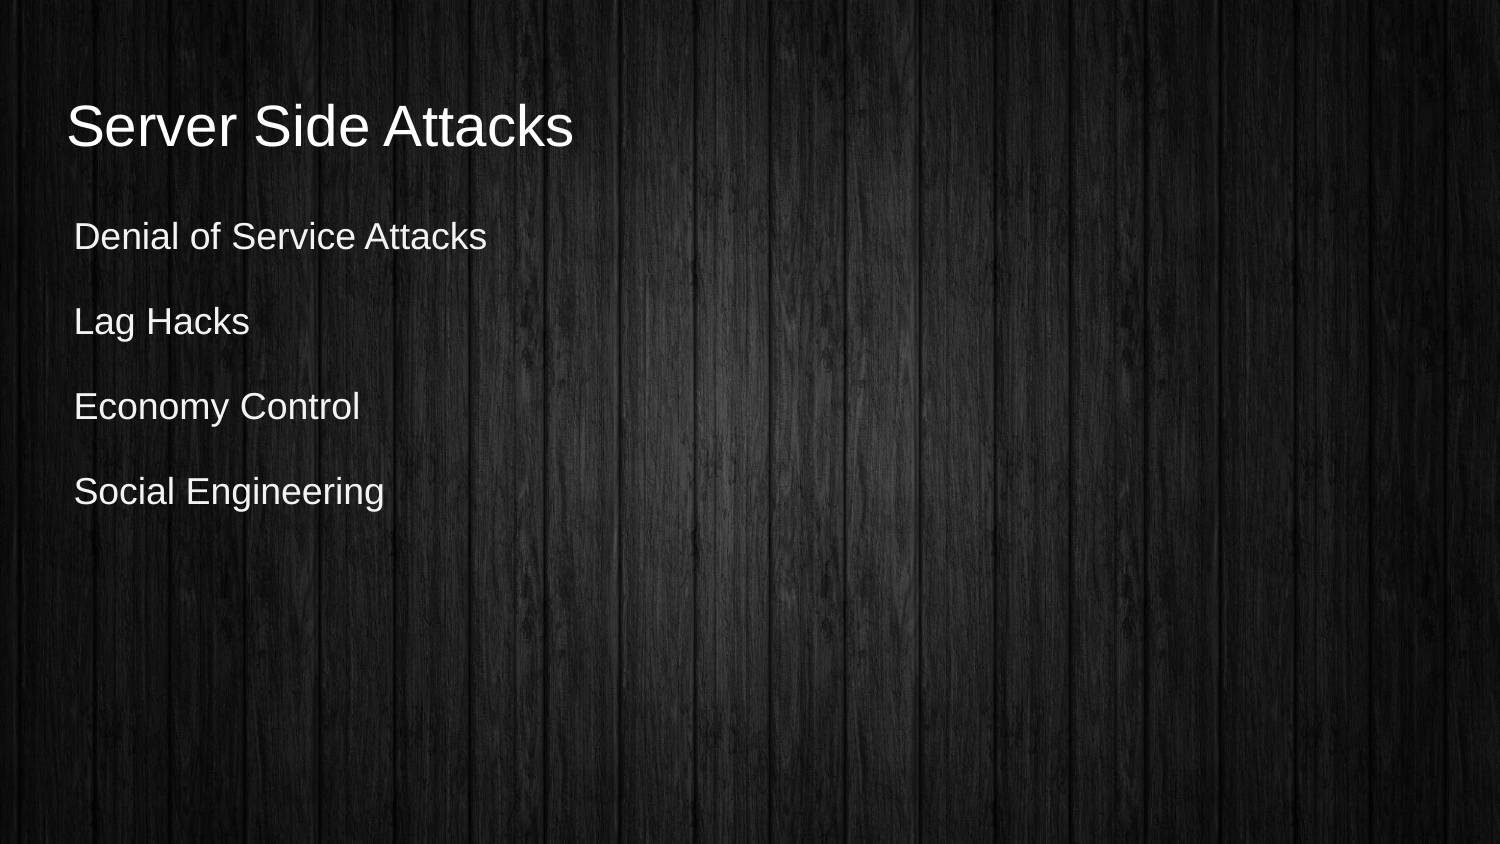

# Server Side Attacks

Denial of Service Attacks
Lag Hacks
Economy Control
Social Engineering